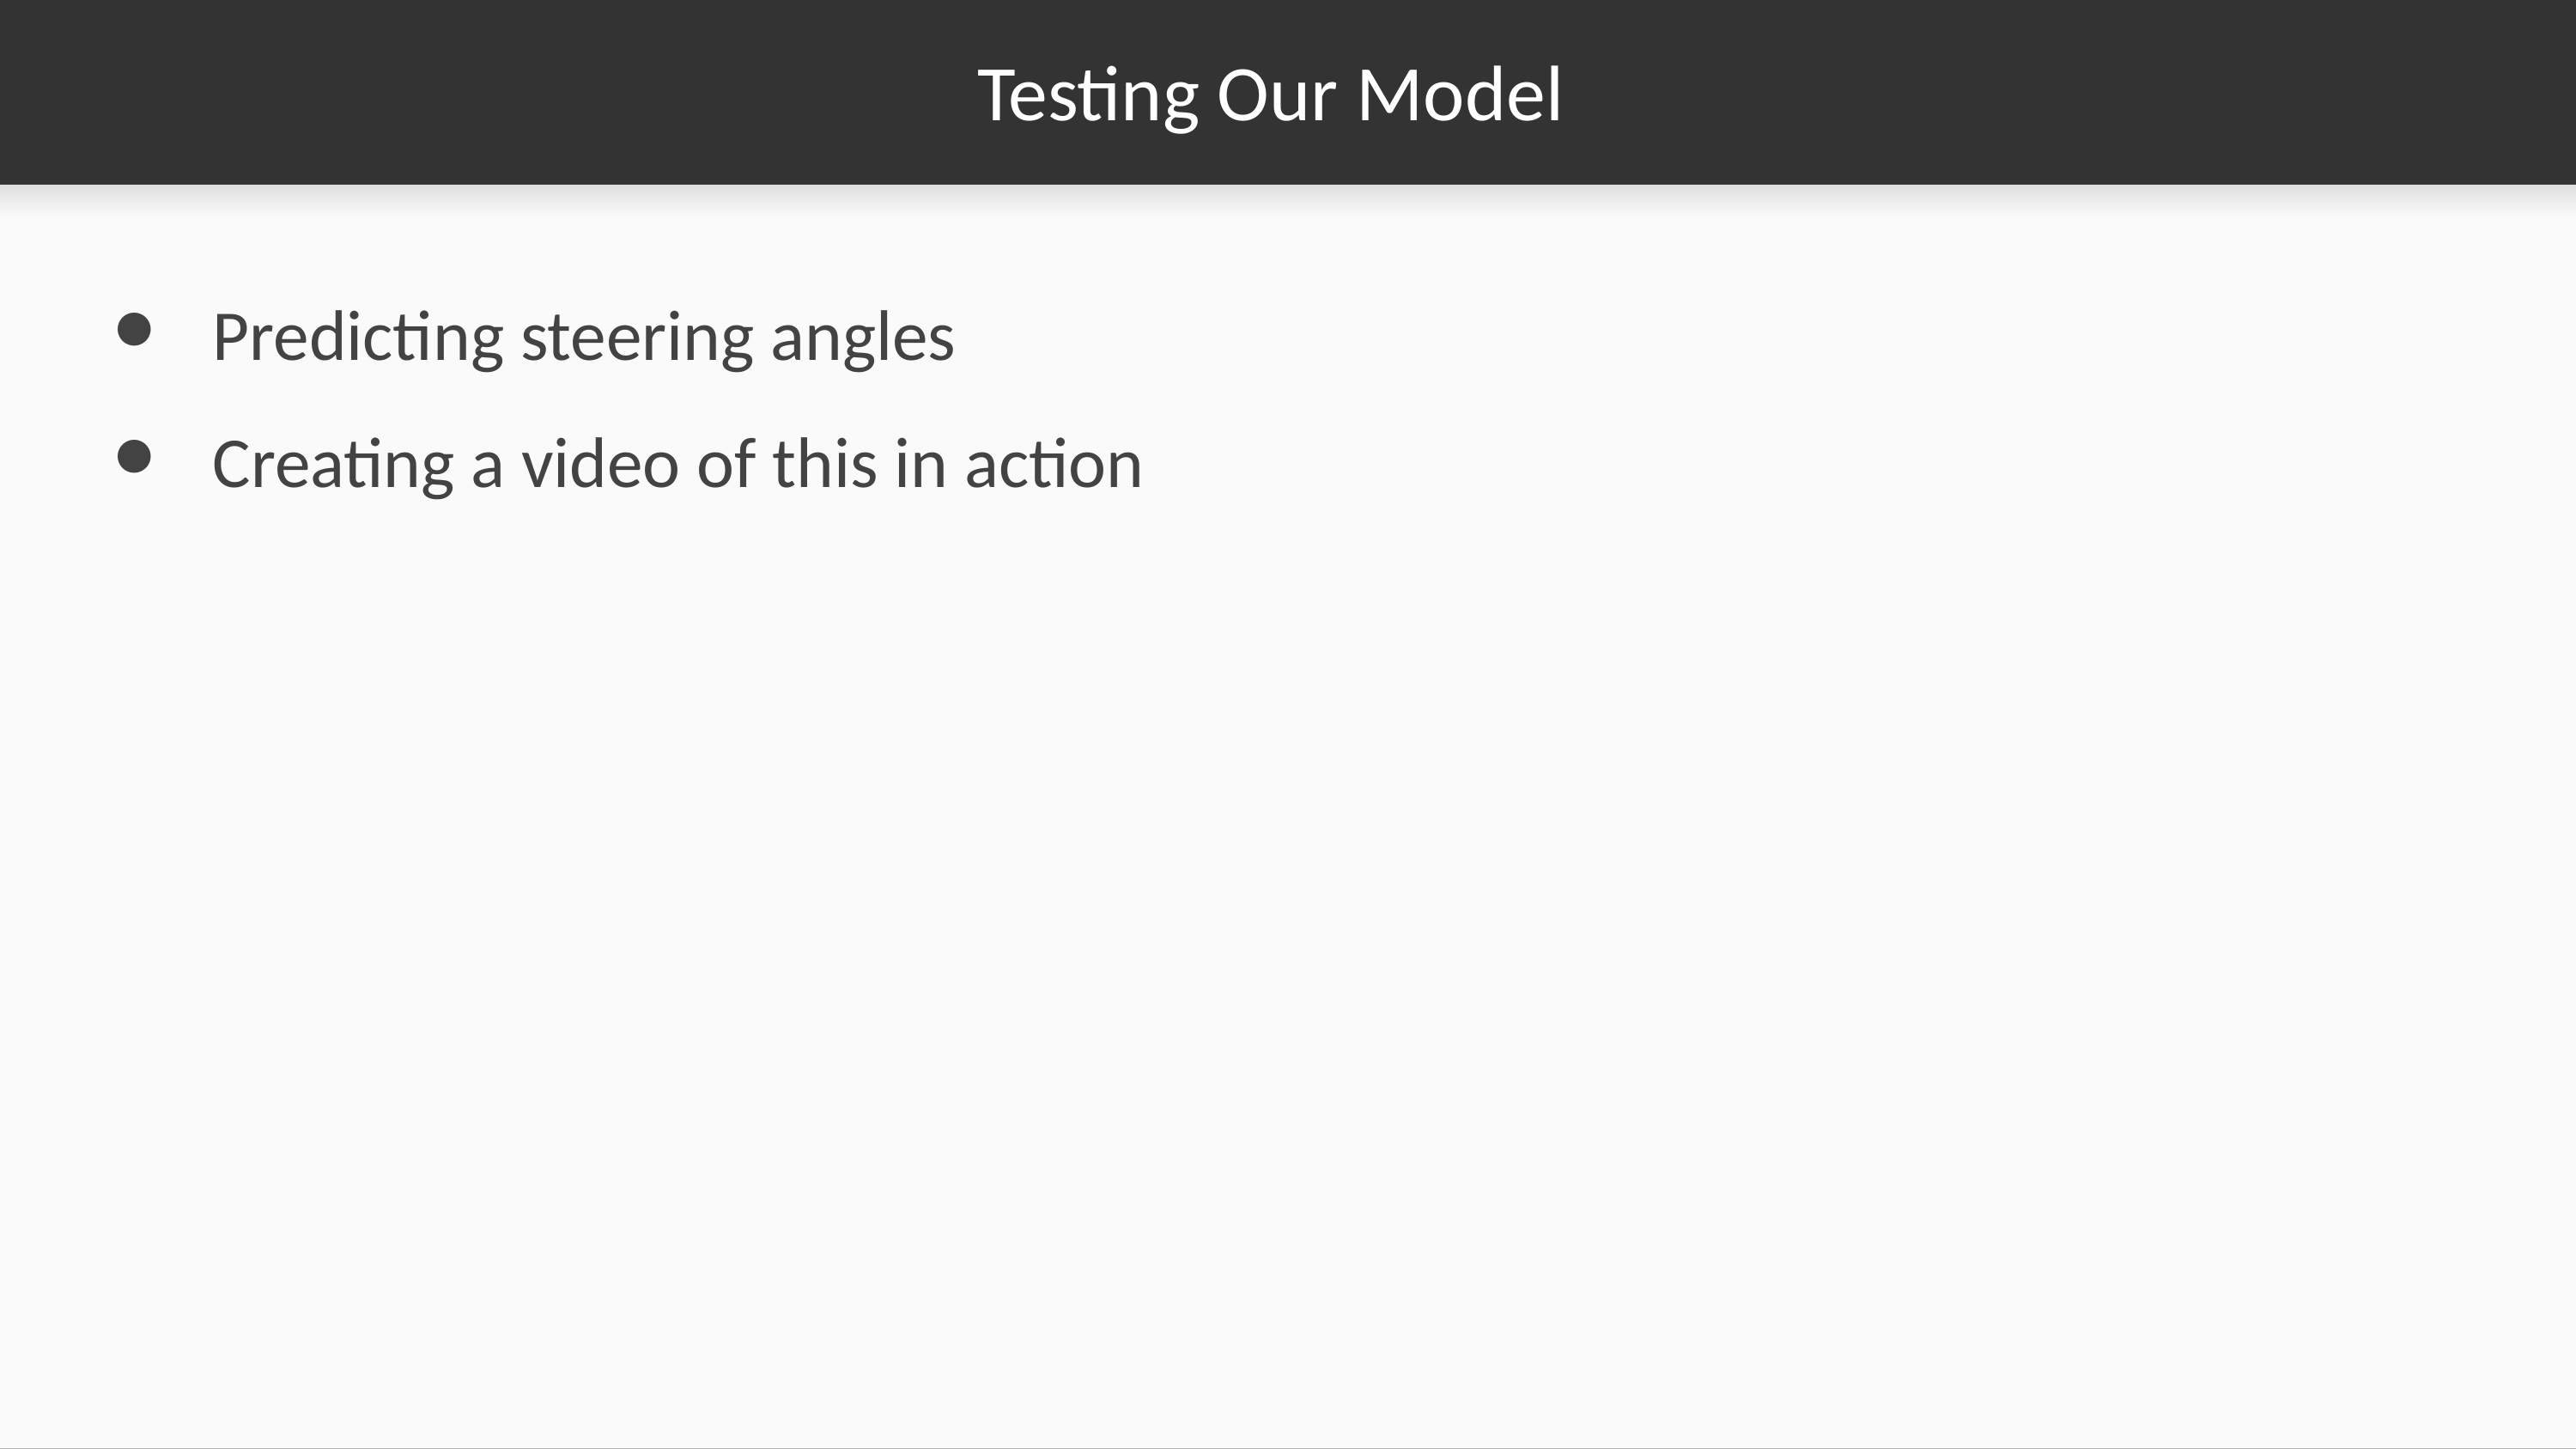

# Testing Our Model
Predicting steering angles
Creating a video of this in action